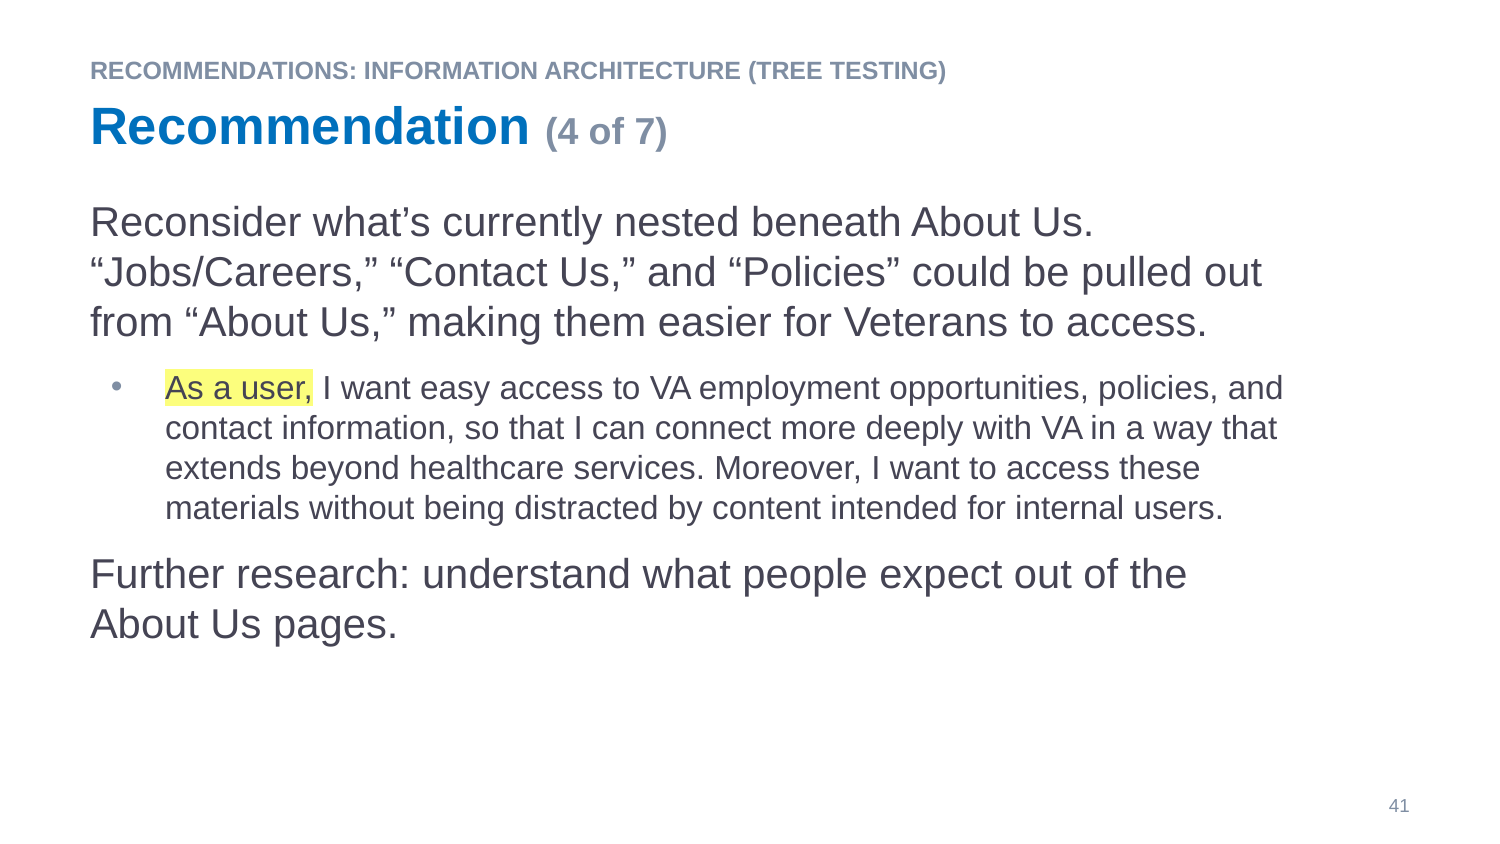

RECOMMENDATIONS: INFORMATION ARCHITECTURE (TREE TESTING)
# Recommendation (4 of 7)
Reconsider what’s currently nested beneath About Us. “Jobs/Careers,” “Contact Us,” and “Policies” could be pulled out from “About Us,” making them easier for Veterans to access.
As a user, I want easy access to VA employment opportunities, policies, and contact information, so that I can connect more deeply with VA in a way that extends beyond healthcare services. Moreover, I want to access these materials without being distracted by content intended for internal users.
Further research: understand what people expect out of the About Us pages.

41